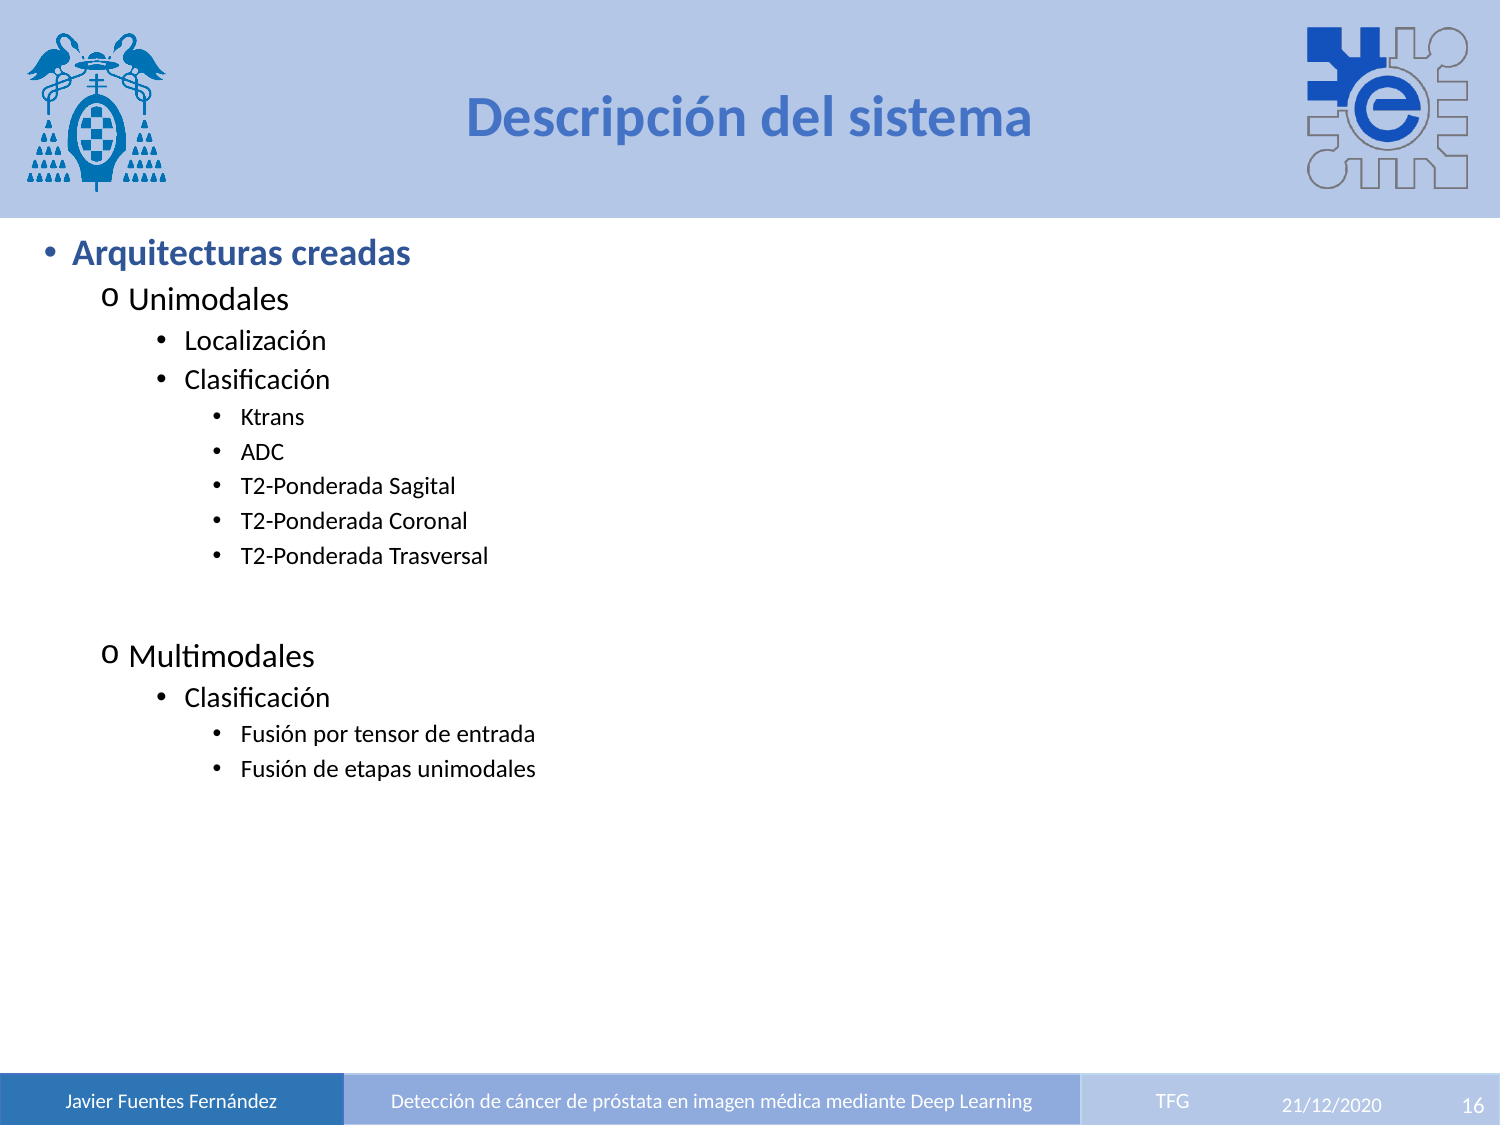

Descripción del sistema

Arquitecturas creadas
Unimodales
Localización
Clasificación
Ktrans
ADC
T2-Ponderada Sagital
T2-Ponderada Coronal
T2-Ponderada Trasversal

Multimodales
Clasificación
Fusión por tensor de entrada
Fusión de etapas unimodales

21/12/2020
16